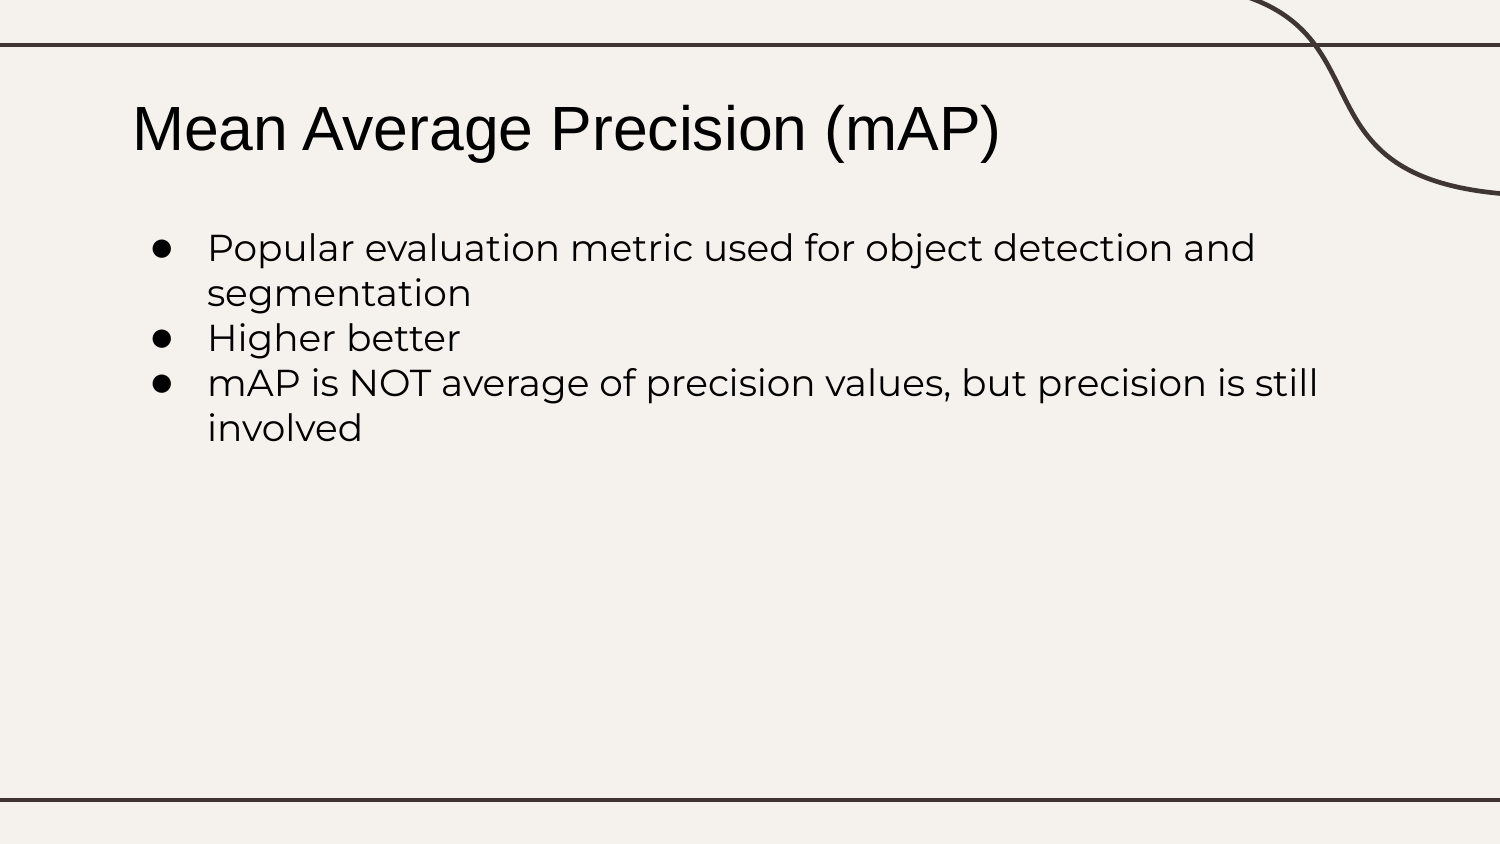

# Mean Average Precision (mAP)
Popular evaluation metric used for object detection and segmentation
Higher better
mAP is NOT average of precision values, but precision is still involved